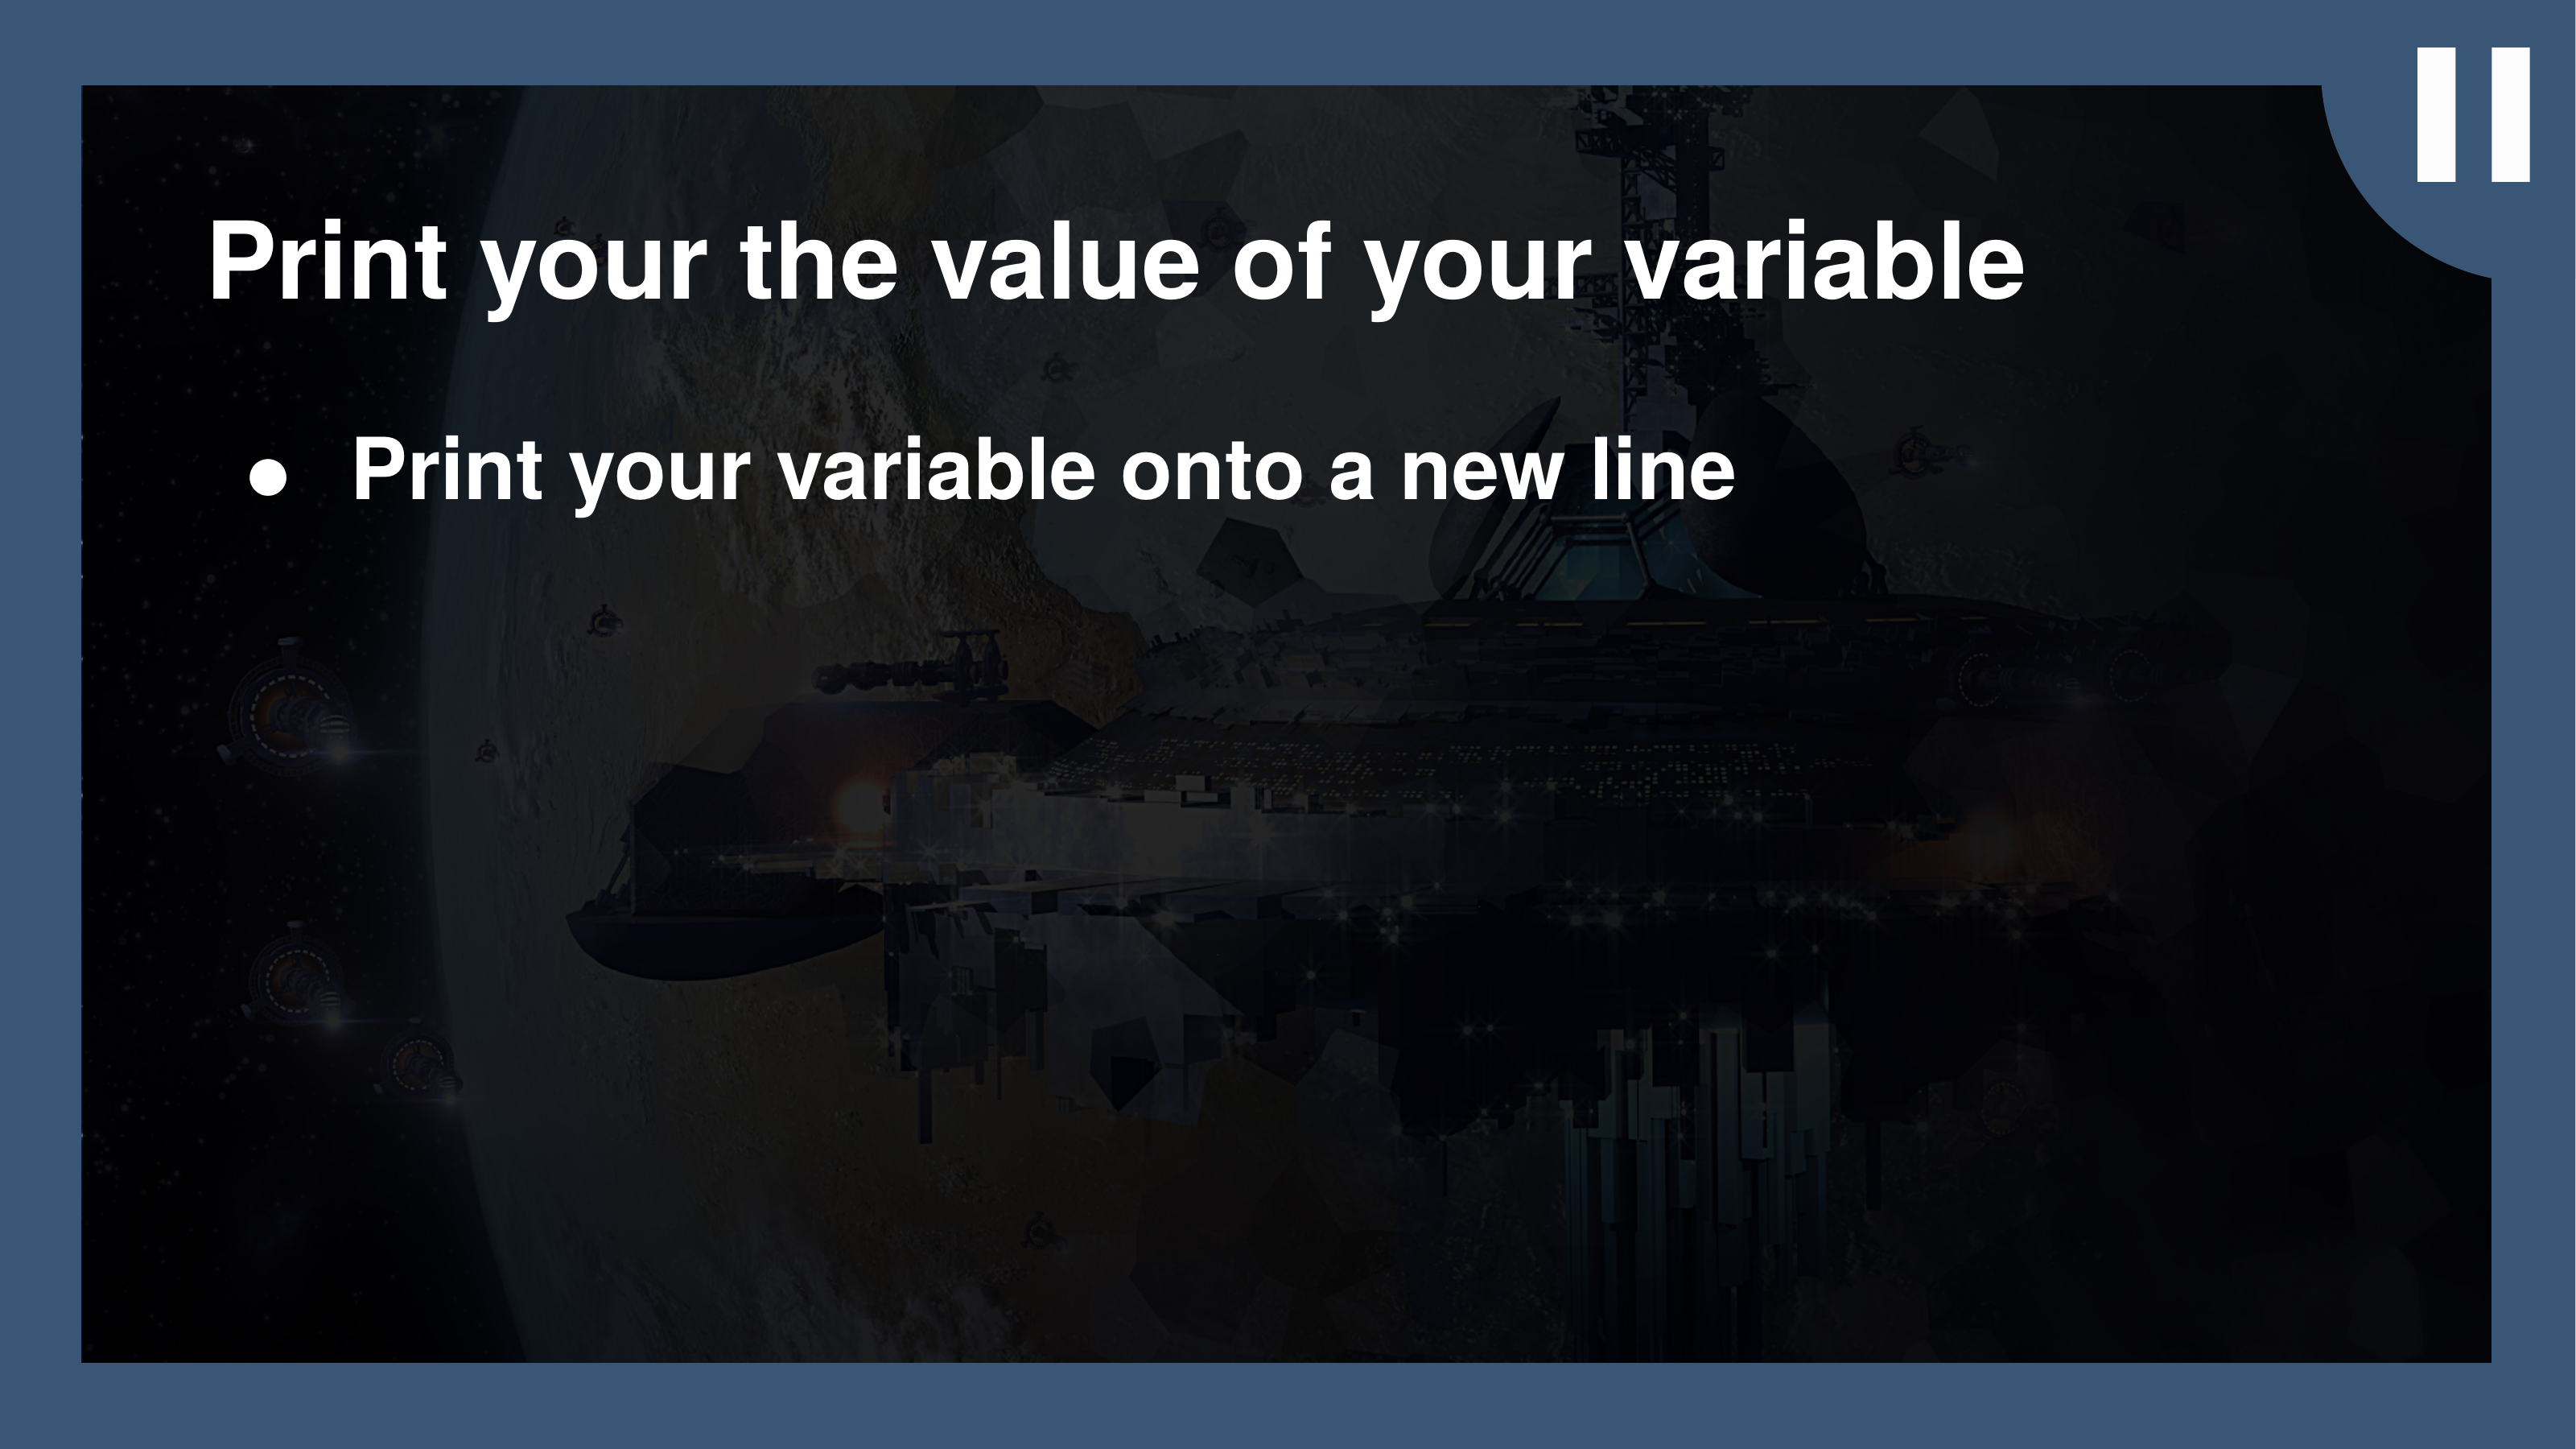

Print your the value of your variable
Print your variable onto a new line